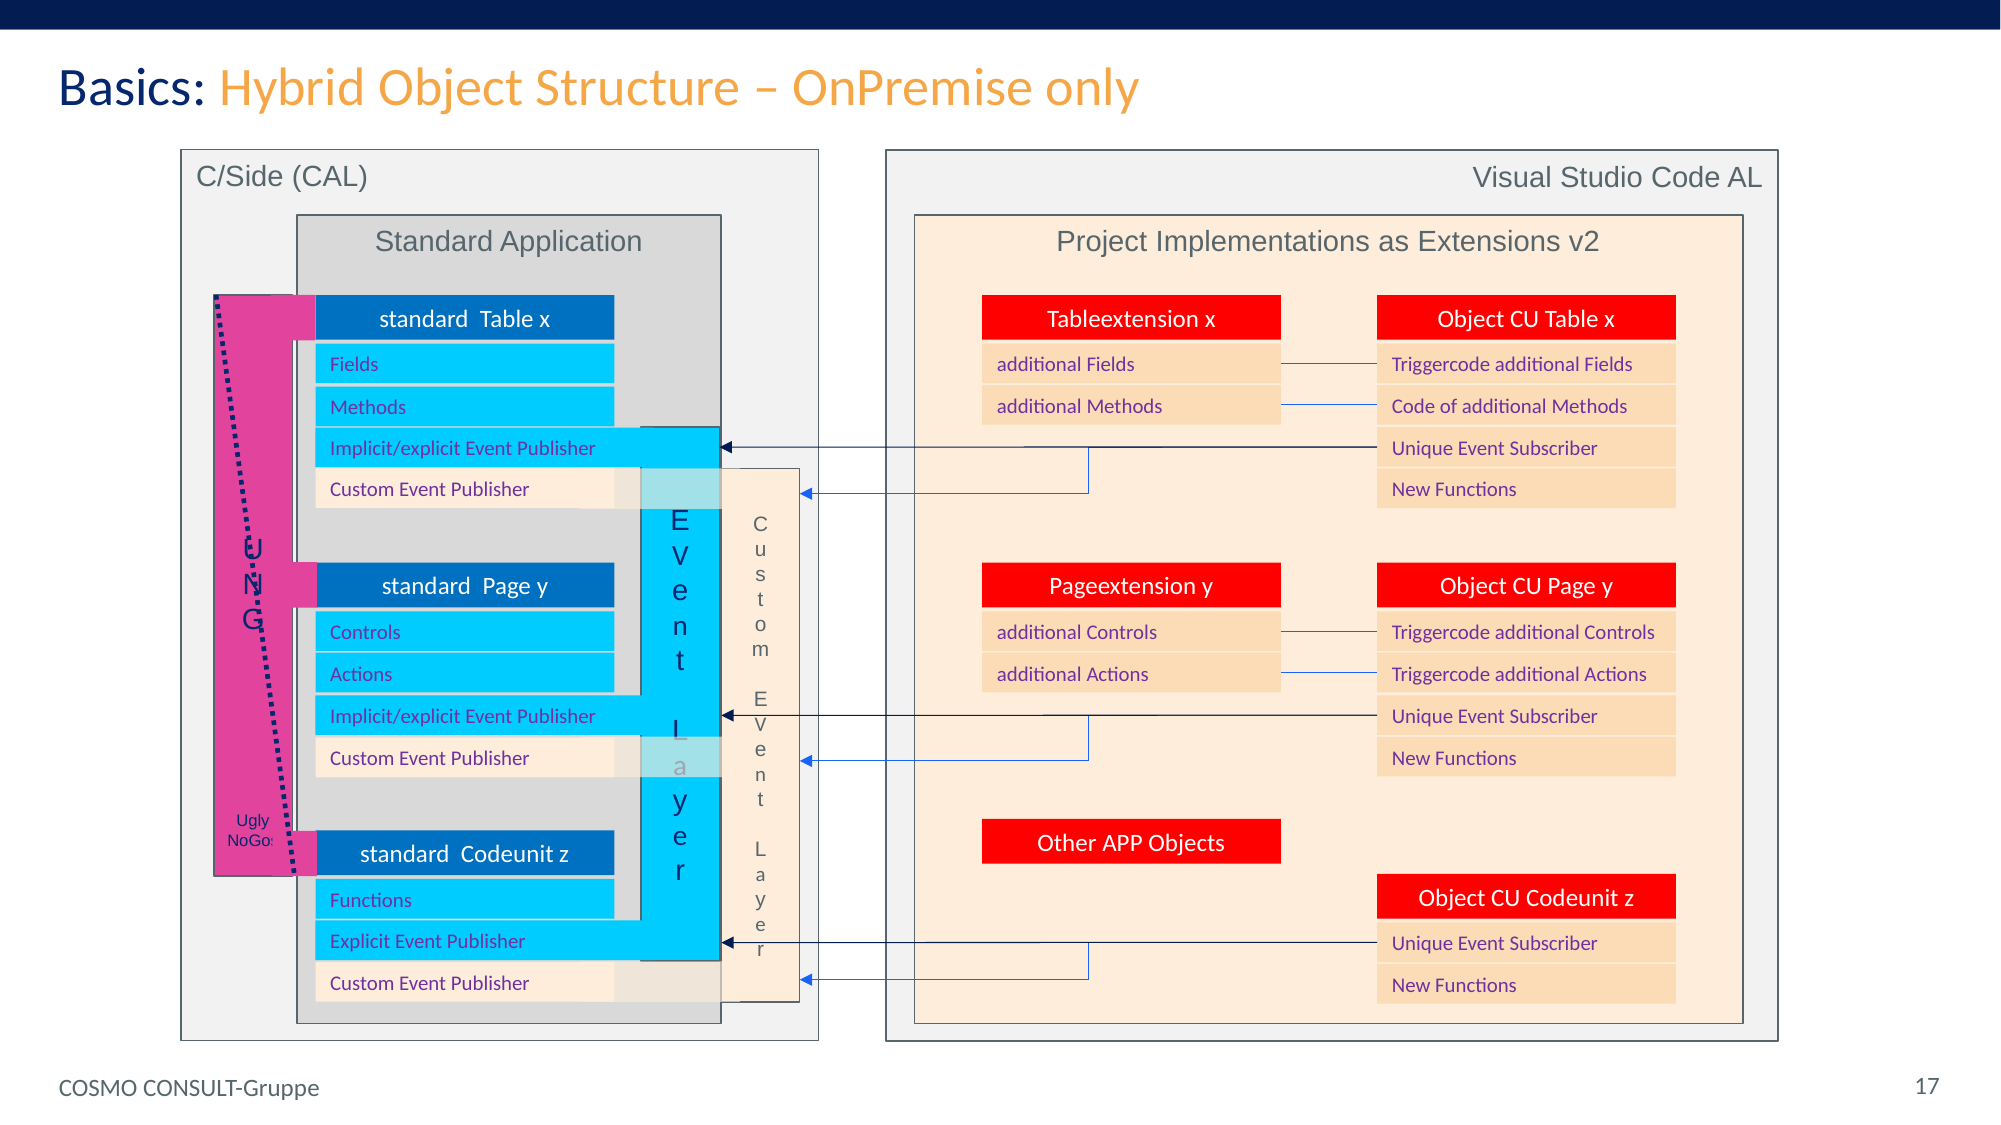

# Basics: Hybrid Object Structure – OnPremise only
C/Side (CAL)
Visual Studio Code AL
Standard Application
Project Implementations as Extensions v2

U
N
G

Ugly
NoGos
standard  Table x
Tableextension x
Object CU Table x
Fields
additional Fields
Triggercode additional Fields
additional Methods
Code of additional Methods
Methods
E
V
e
n
t

L
a
y
e
r
Unique Event Subscriber
Implicit/explicit Event Publisher
Custom Event Publisher

C
u
s
t
o
m

E
V
e
n
t

L
a
y
e
r
New Functions

standard  Page y
Pageextension y
Object CU Page y
Controls
additional Controls
Triggercode additional Controls
Actions
additional Actions
Triggercode additional Actions
Implicit/explicit Event Publisher
Unique Event Subscriber

New Functions
Custom Event Publisher
Other APP Objects
standard  Codeunit z

Object CU Codeunit z
Functions
Explicit Event Publisher
Unique Event Subscriber

Custom Event Publisher
New Functions
 17
COSMO CONSULT-Gruppe